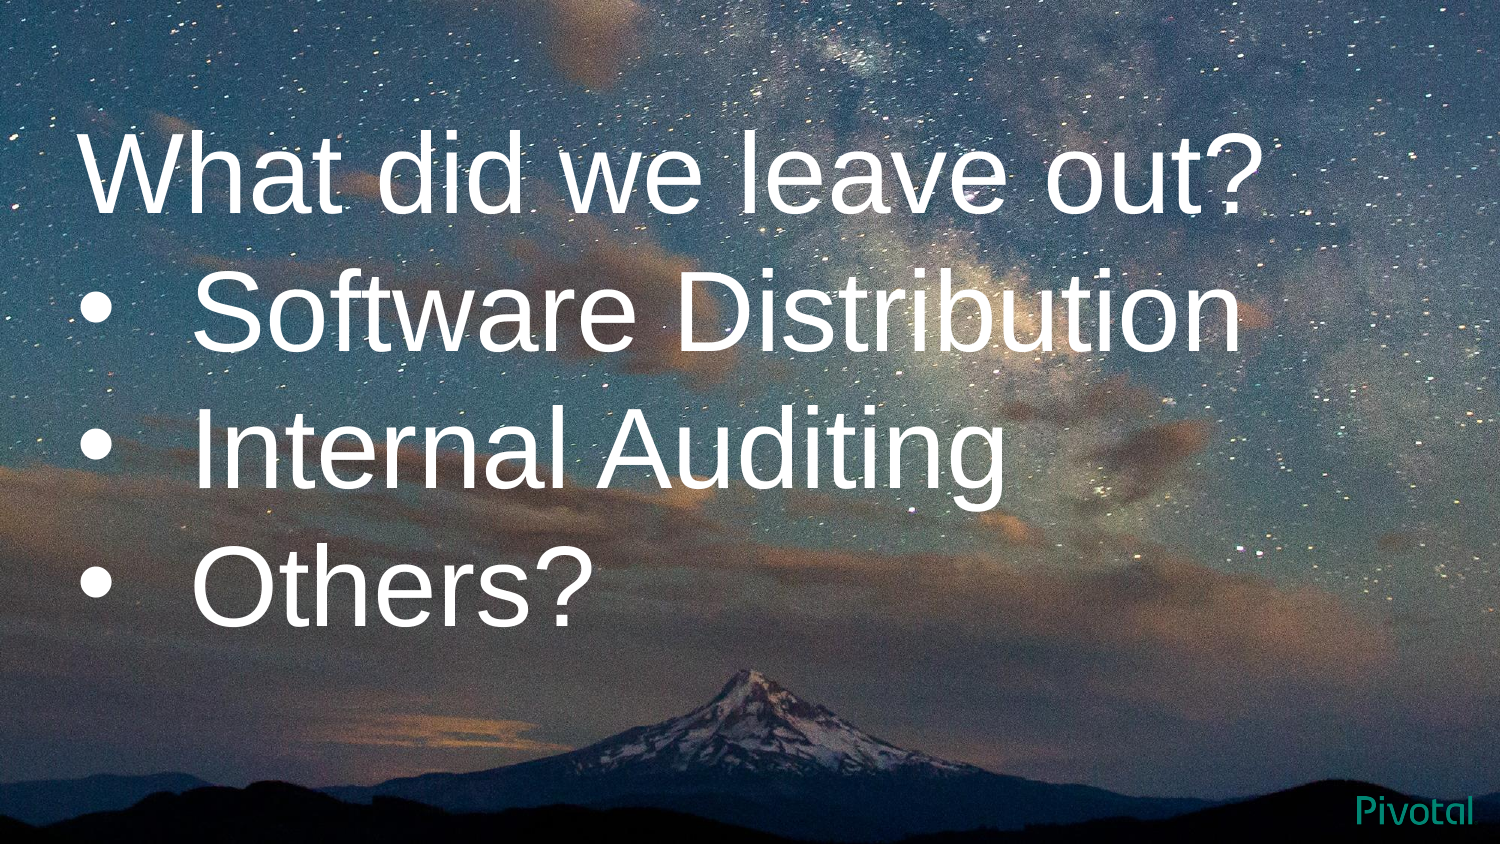

What did we leave out?
Software Distribution
Internal Auditing
Others?